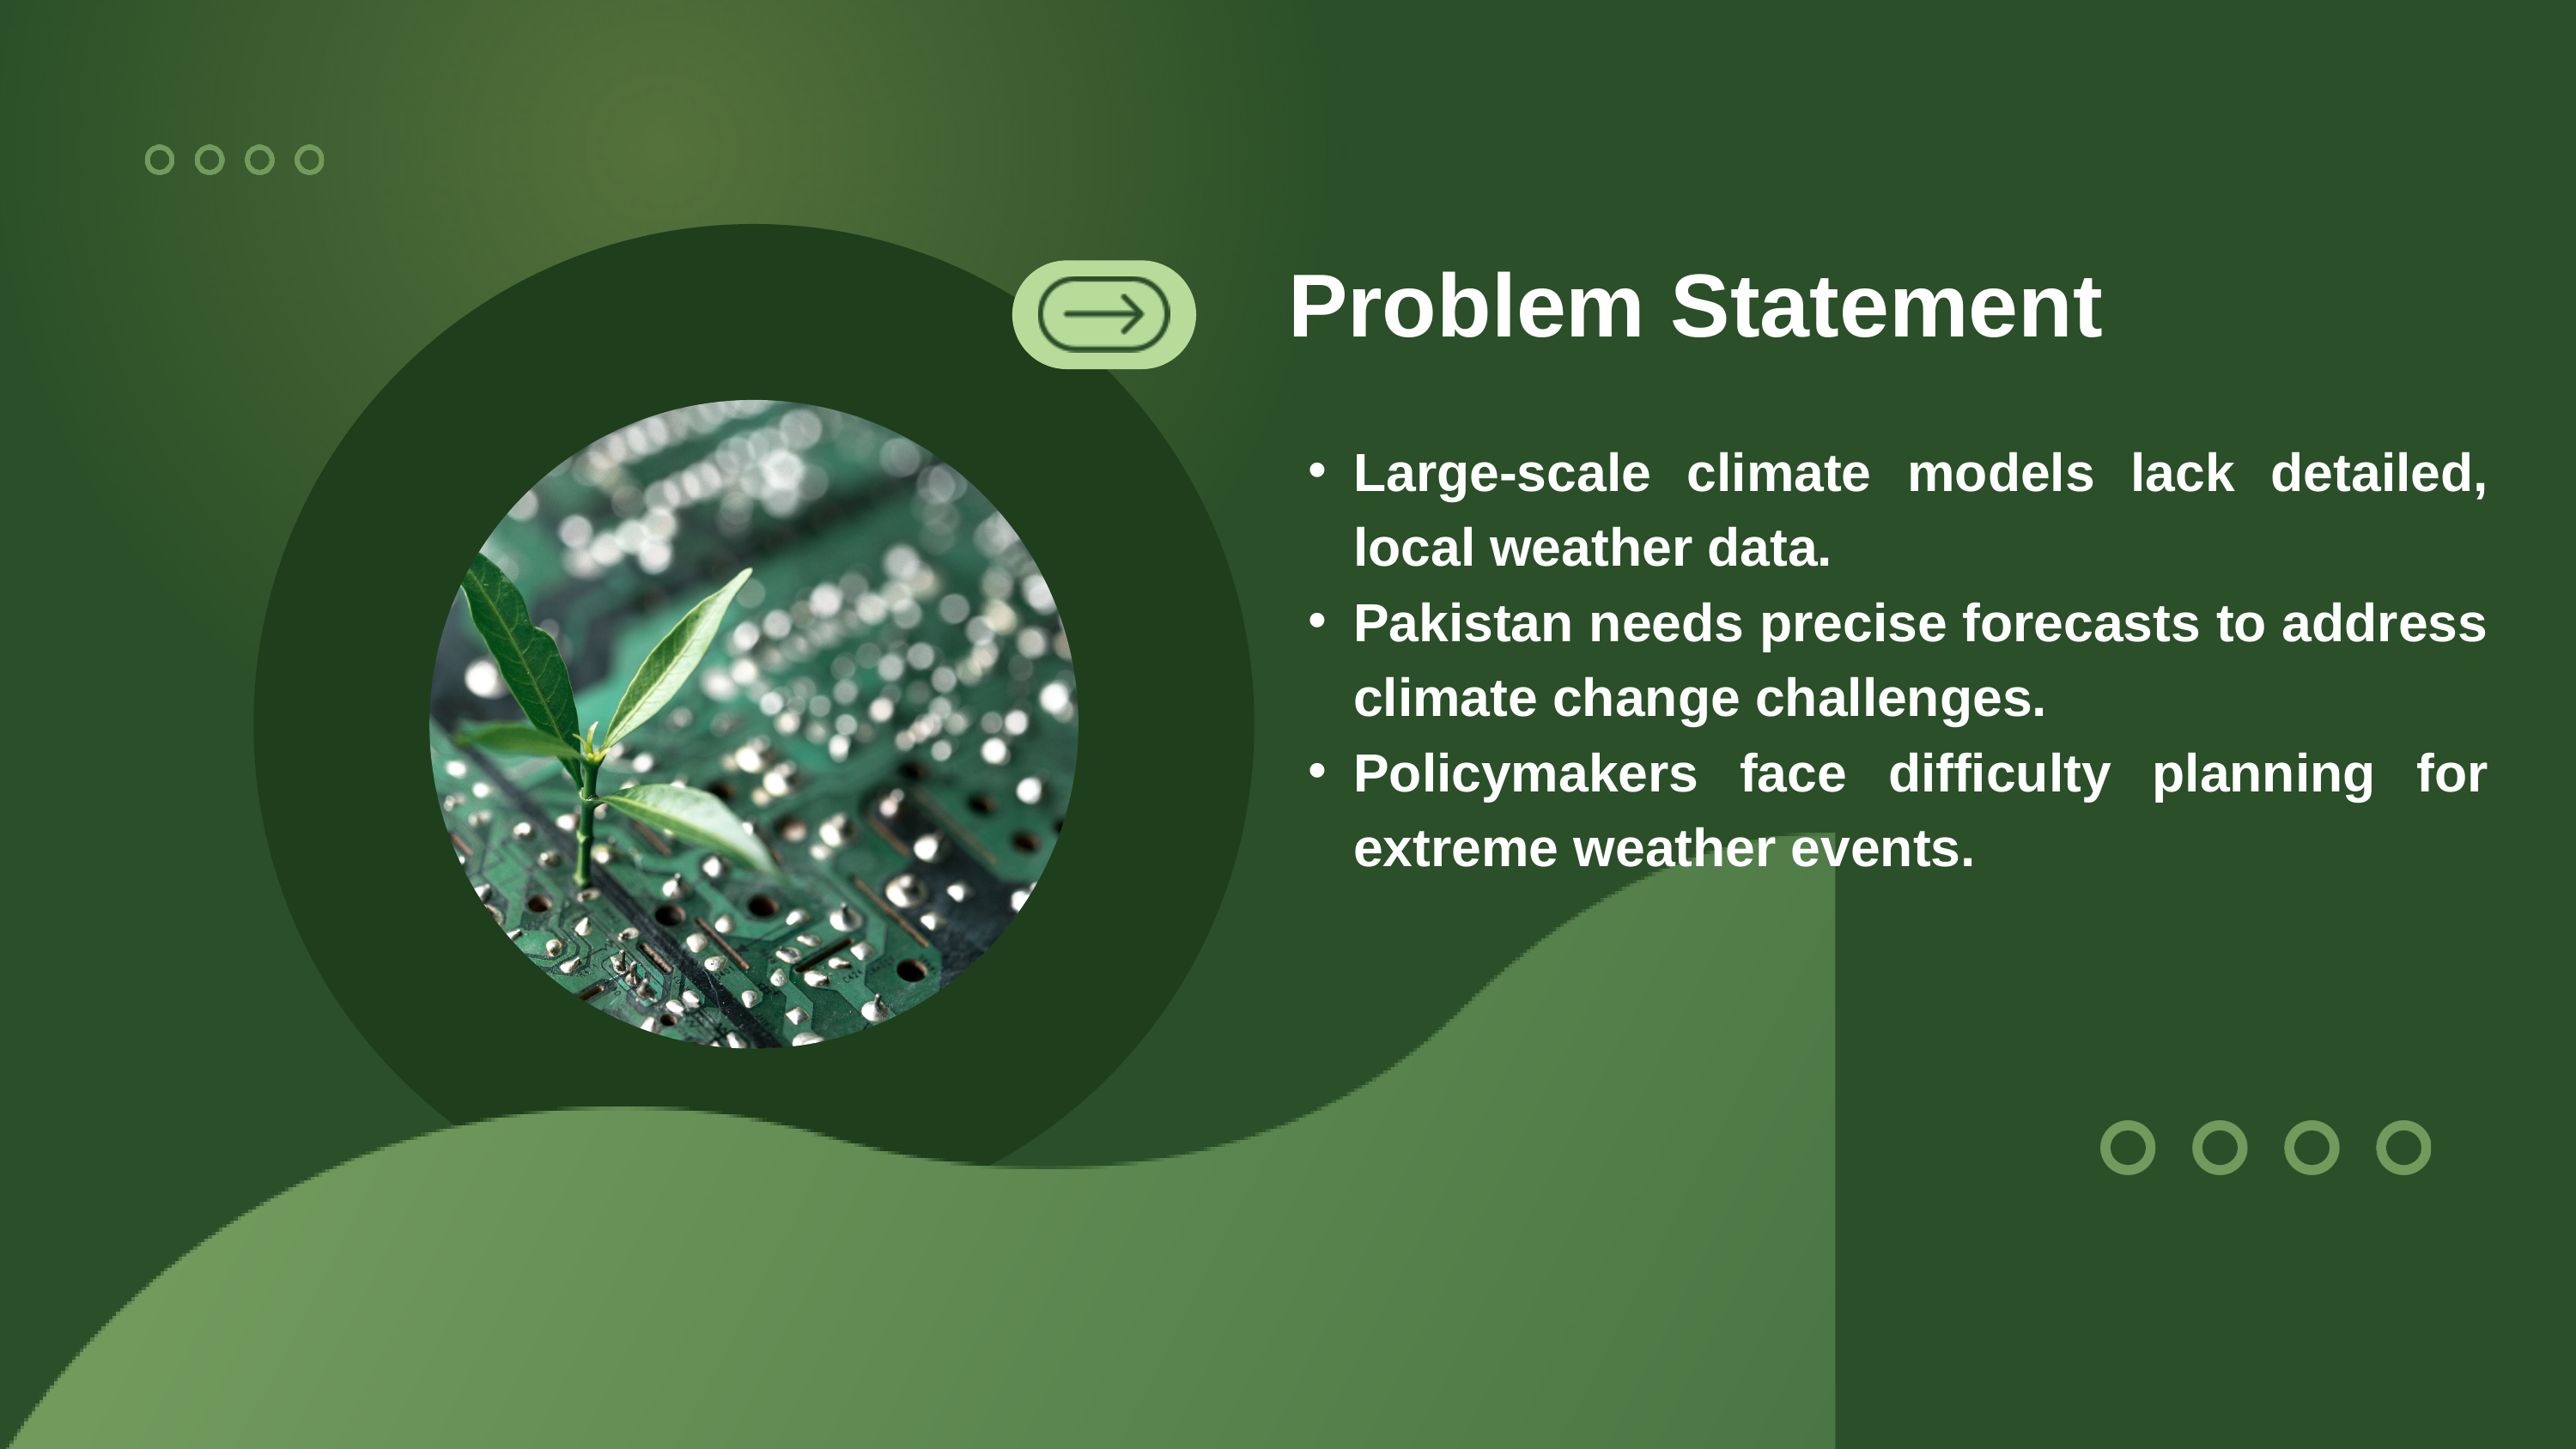

Problem Statement

Large-scale climate models lack detailed, local weather data.
Pakistan needs precise forecasts to address climate change challenges.
Policymakers face difficulty planning for extreme weather events.